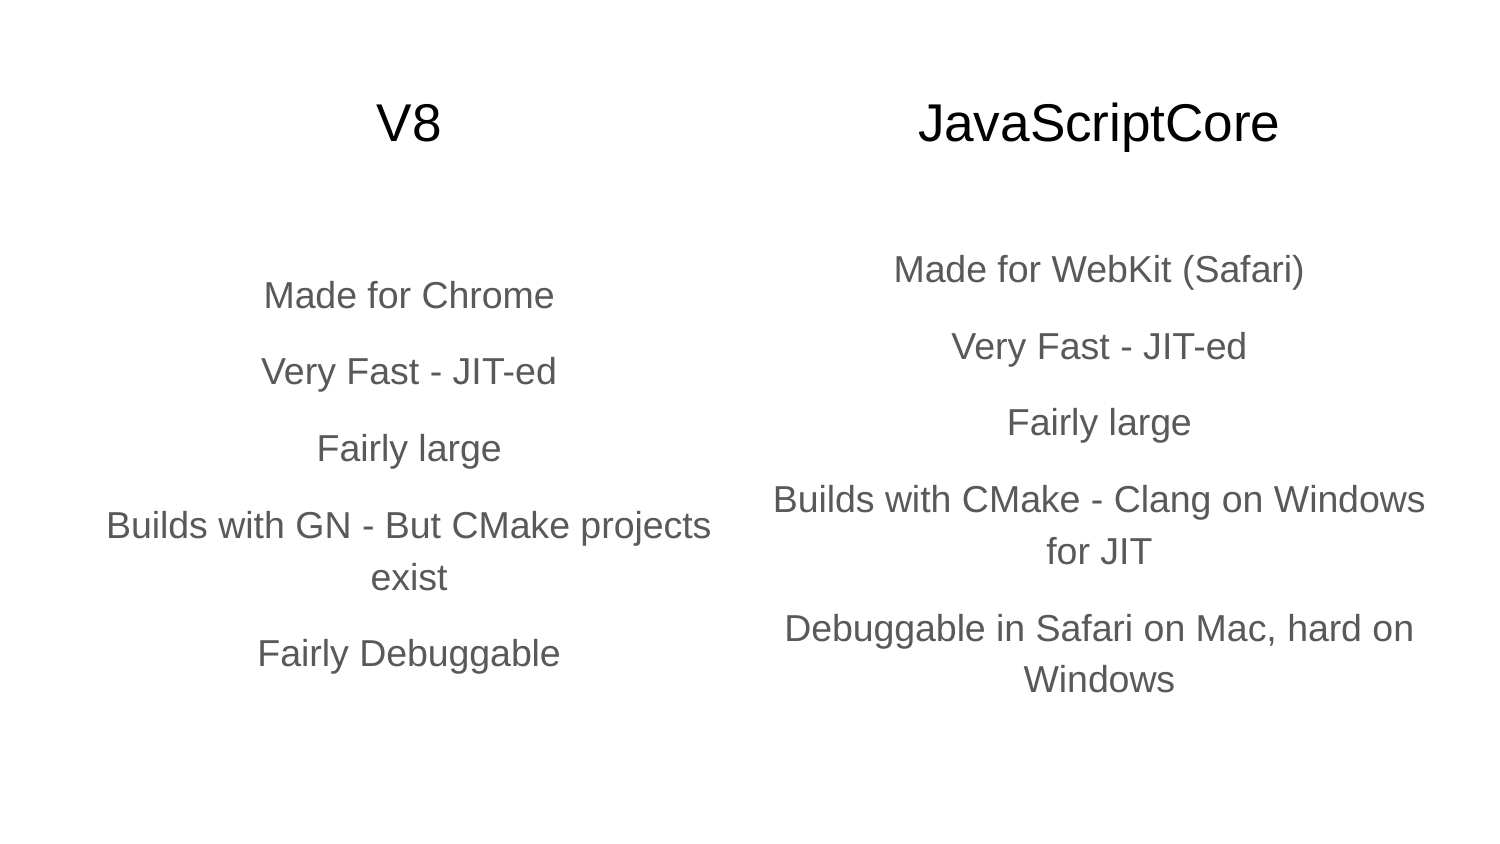

# V8
JavaScriptCore
Made for Chrome
Very Fast - JIT-ed
Fairly large
Builds with GN - But CMake projects exist
Fairly Debuggable
Made for WebKit (Safari)
Very Fast - JIT-ed
Fairly large
Builds with CMake - Clang on Windows for JIT
Debuggable in Safari on Mac, hard on Windows